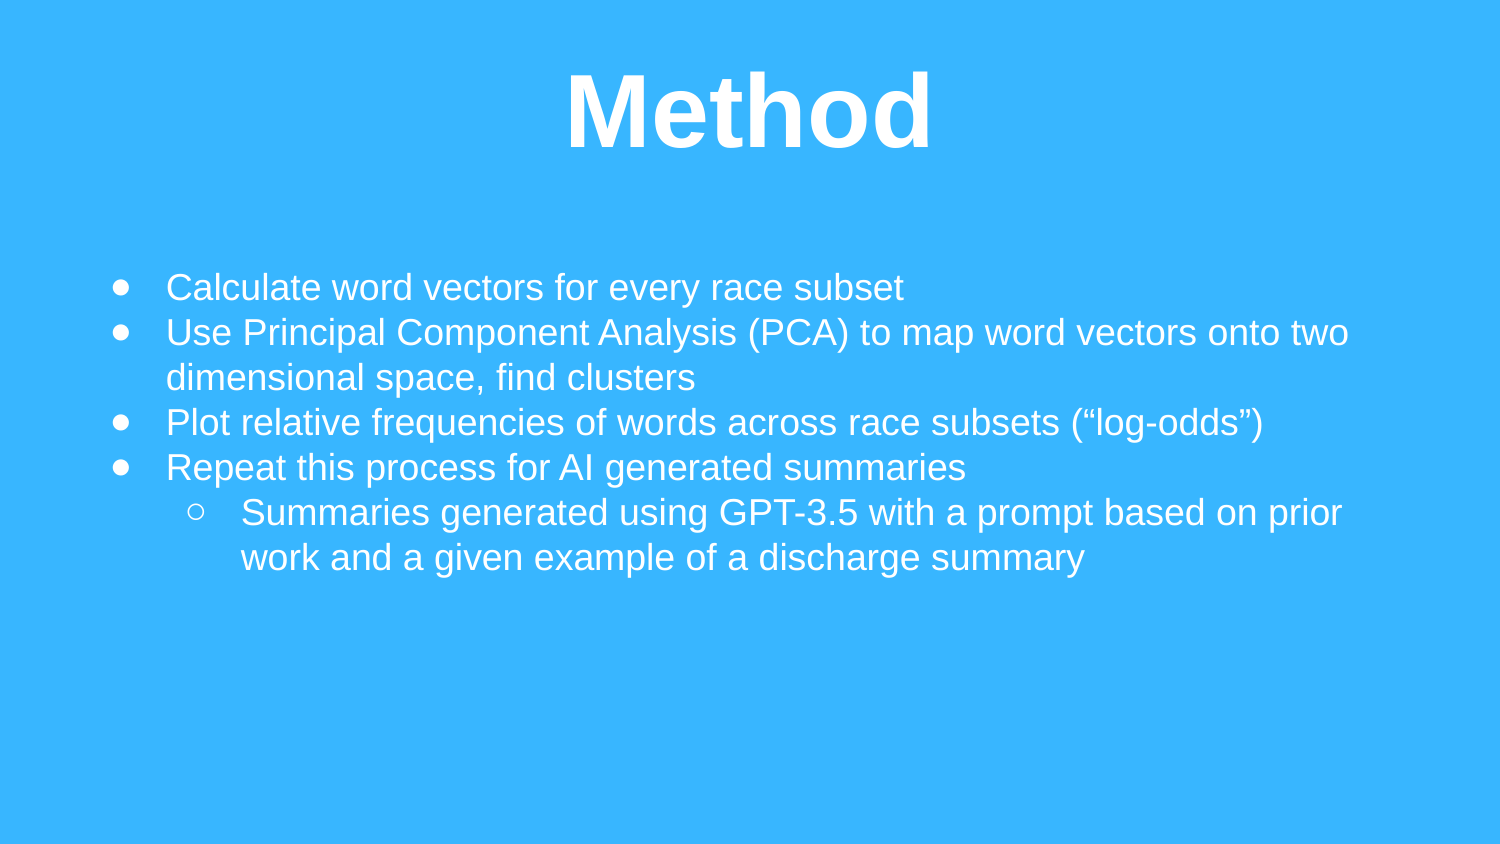

Method
Calculate word vectors for every race subset
Use Principal Component Analysis (PCA) to map word vectors onto two dimensional space, find clusters
Plot relative frequencies of words across race subsets (“log-odds”)
Repeat this process for AI generated summaries
Summaries generated using GPT-3.5 with a prompt based on prior work and a given example of a discharge summary